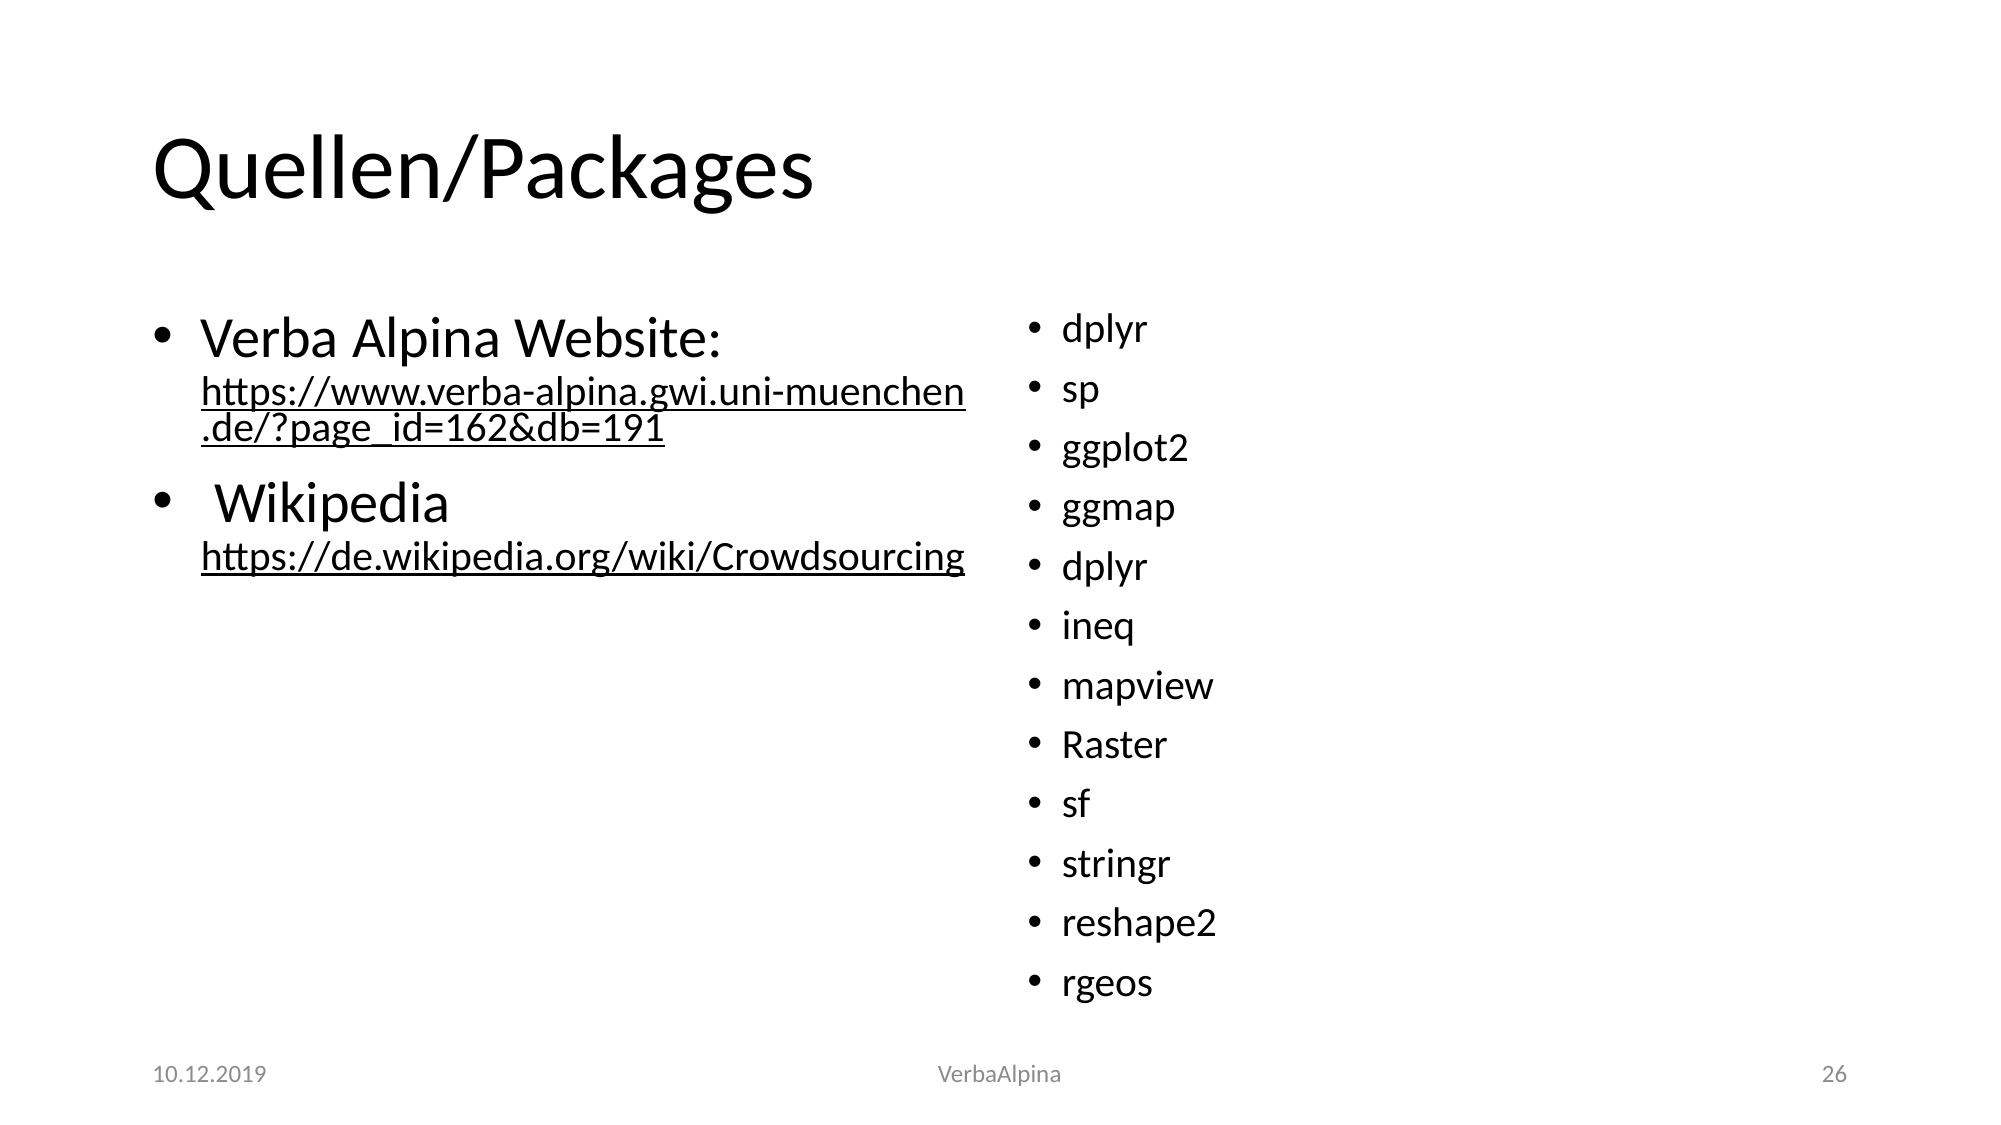

# Quellen/Packages
Verba Alpina Website: https://www.verba-alpina.gwi.uni-muenchen.de/?page_id=162&db=191
 Wikipedia
https://de.wikipedia.org/wiki/Crowdsourcing

dplyr
sp
ggplot2
ggmap
dplyr
ineq
mapview
Raster
sf
stringr
reshape2
rgeos
10.12.2019
VerbaAlpina
26